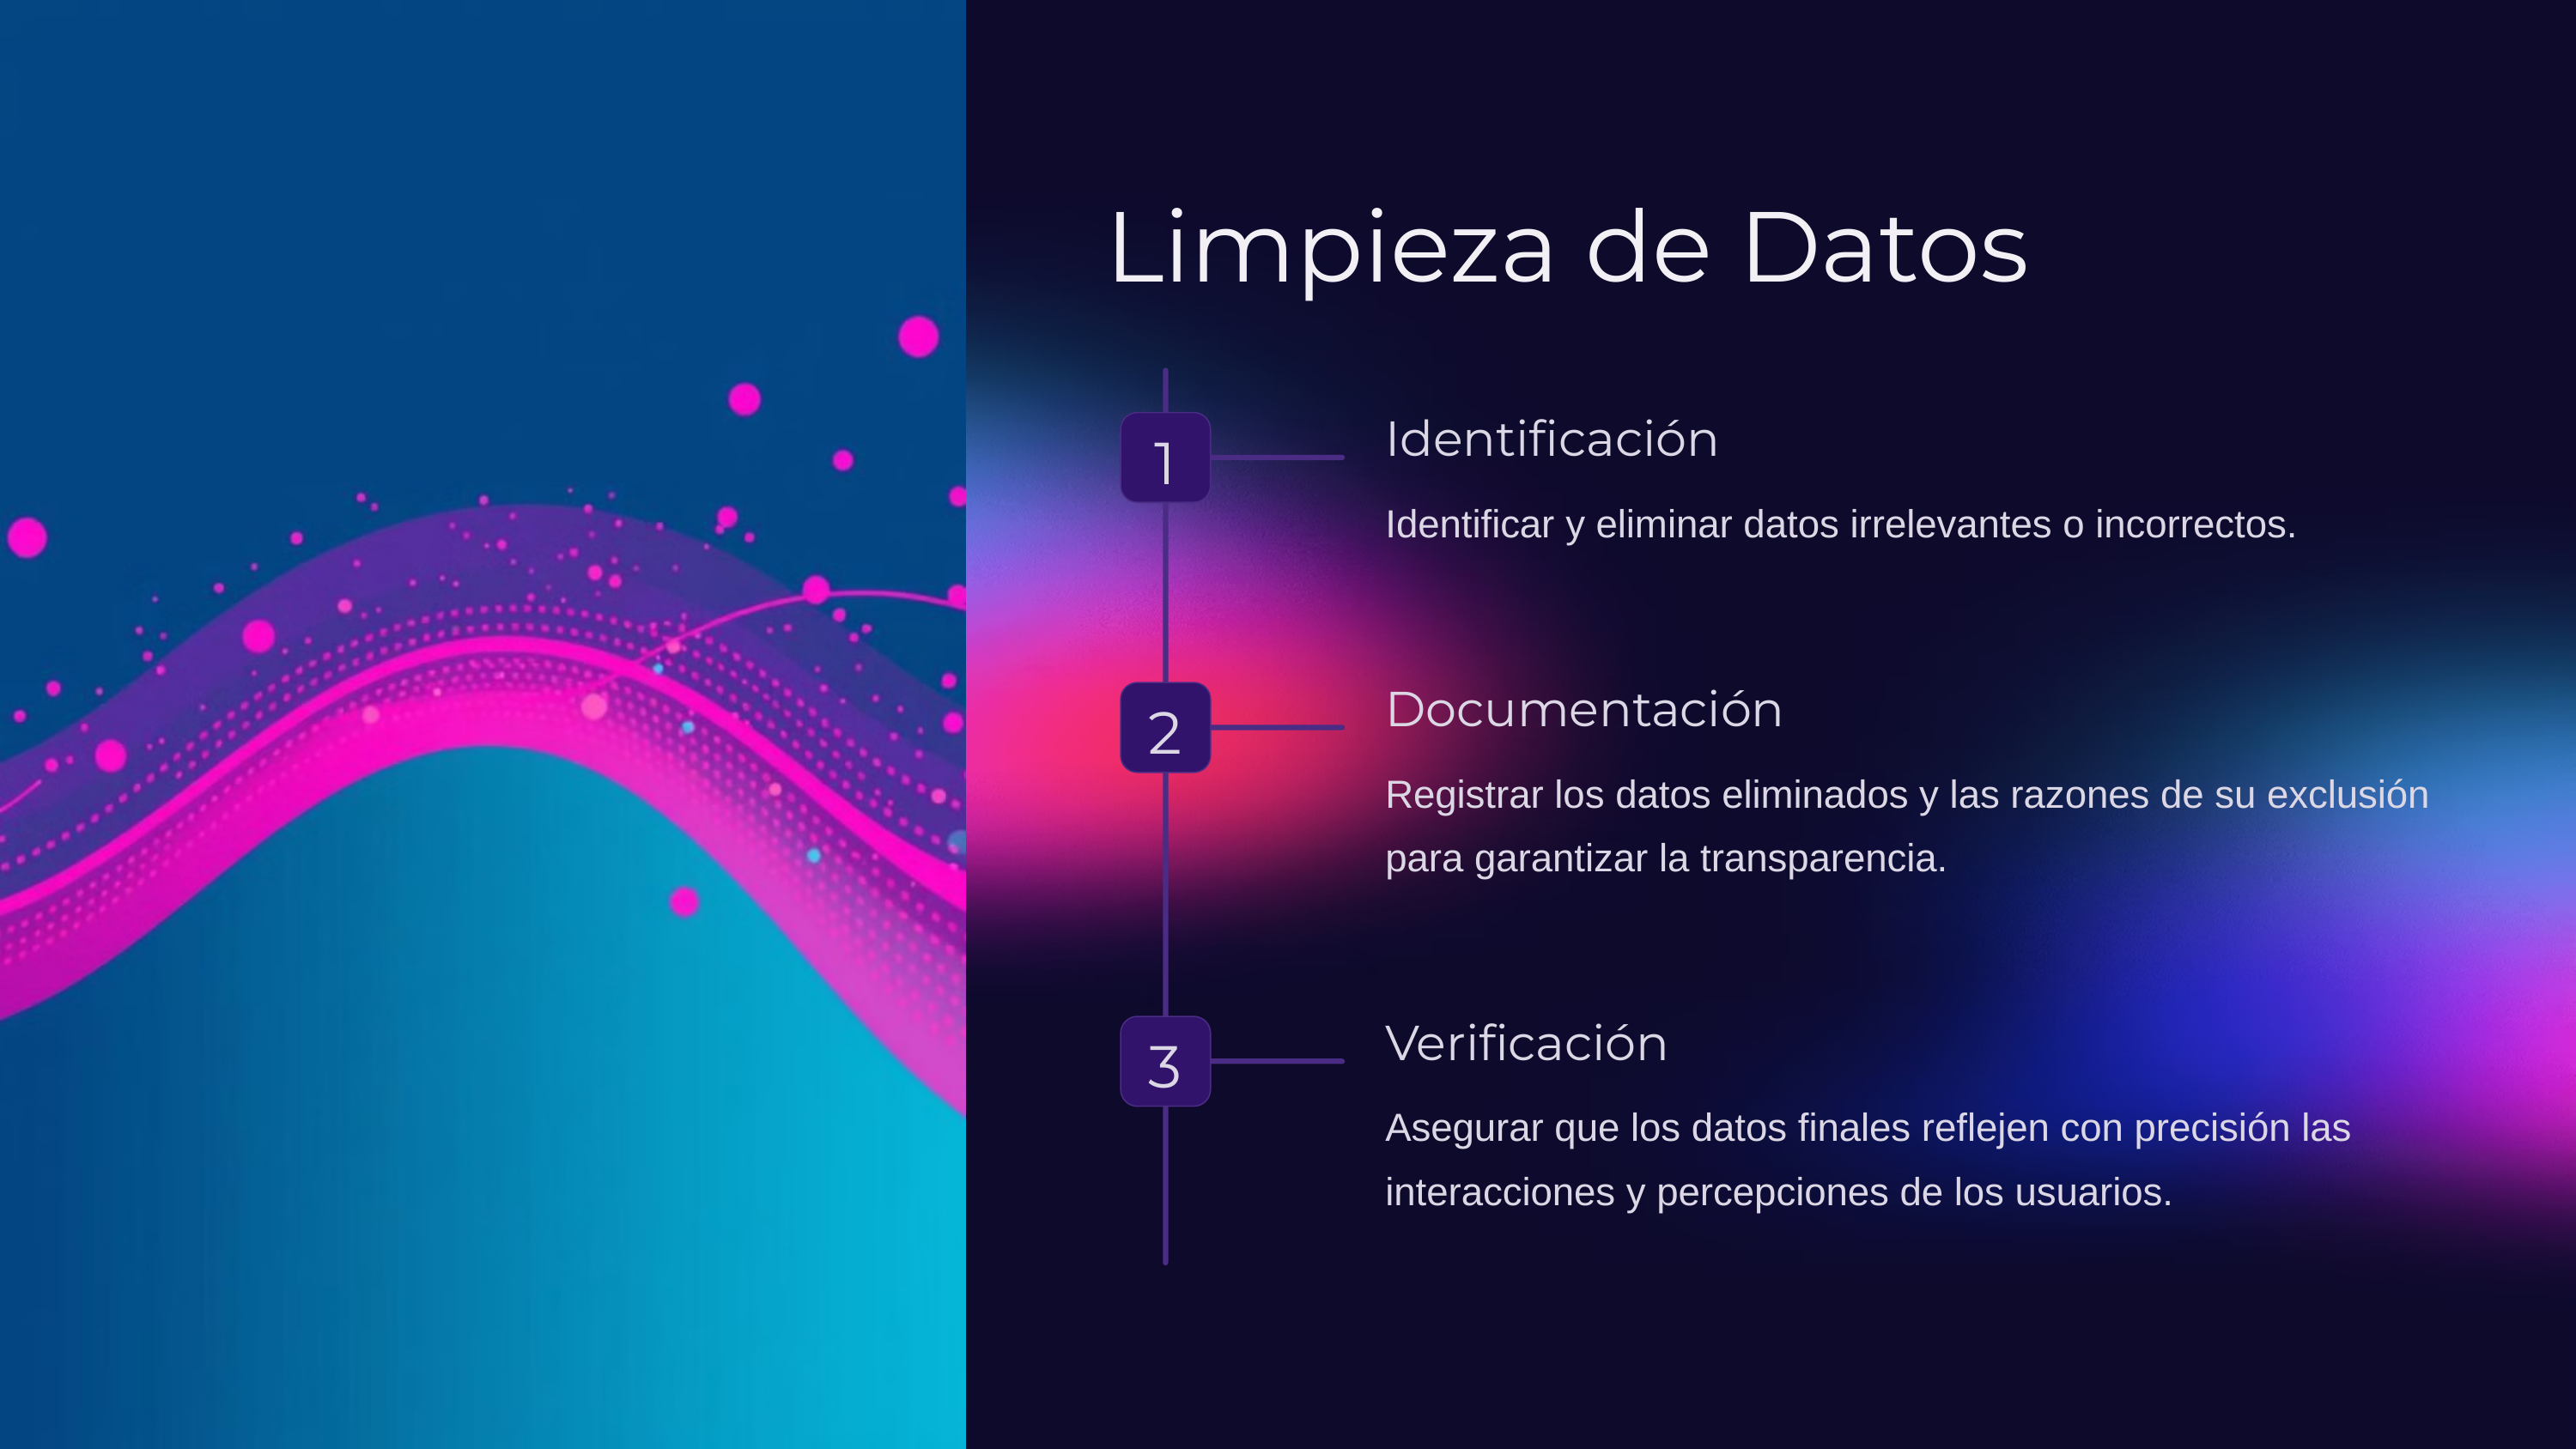

Limpieza de Datos

Identificación

1

Identificar y eliminar datos irrelevantes o incorrectos.
Documentación

2

Registrar los datos eliminados y las razones de su exclusión para garantizar la transparencia.
Verificación

3

Asegurar que los datos finales reflejen con precisión las interacciones y percepciones de los usuarios.